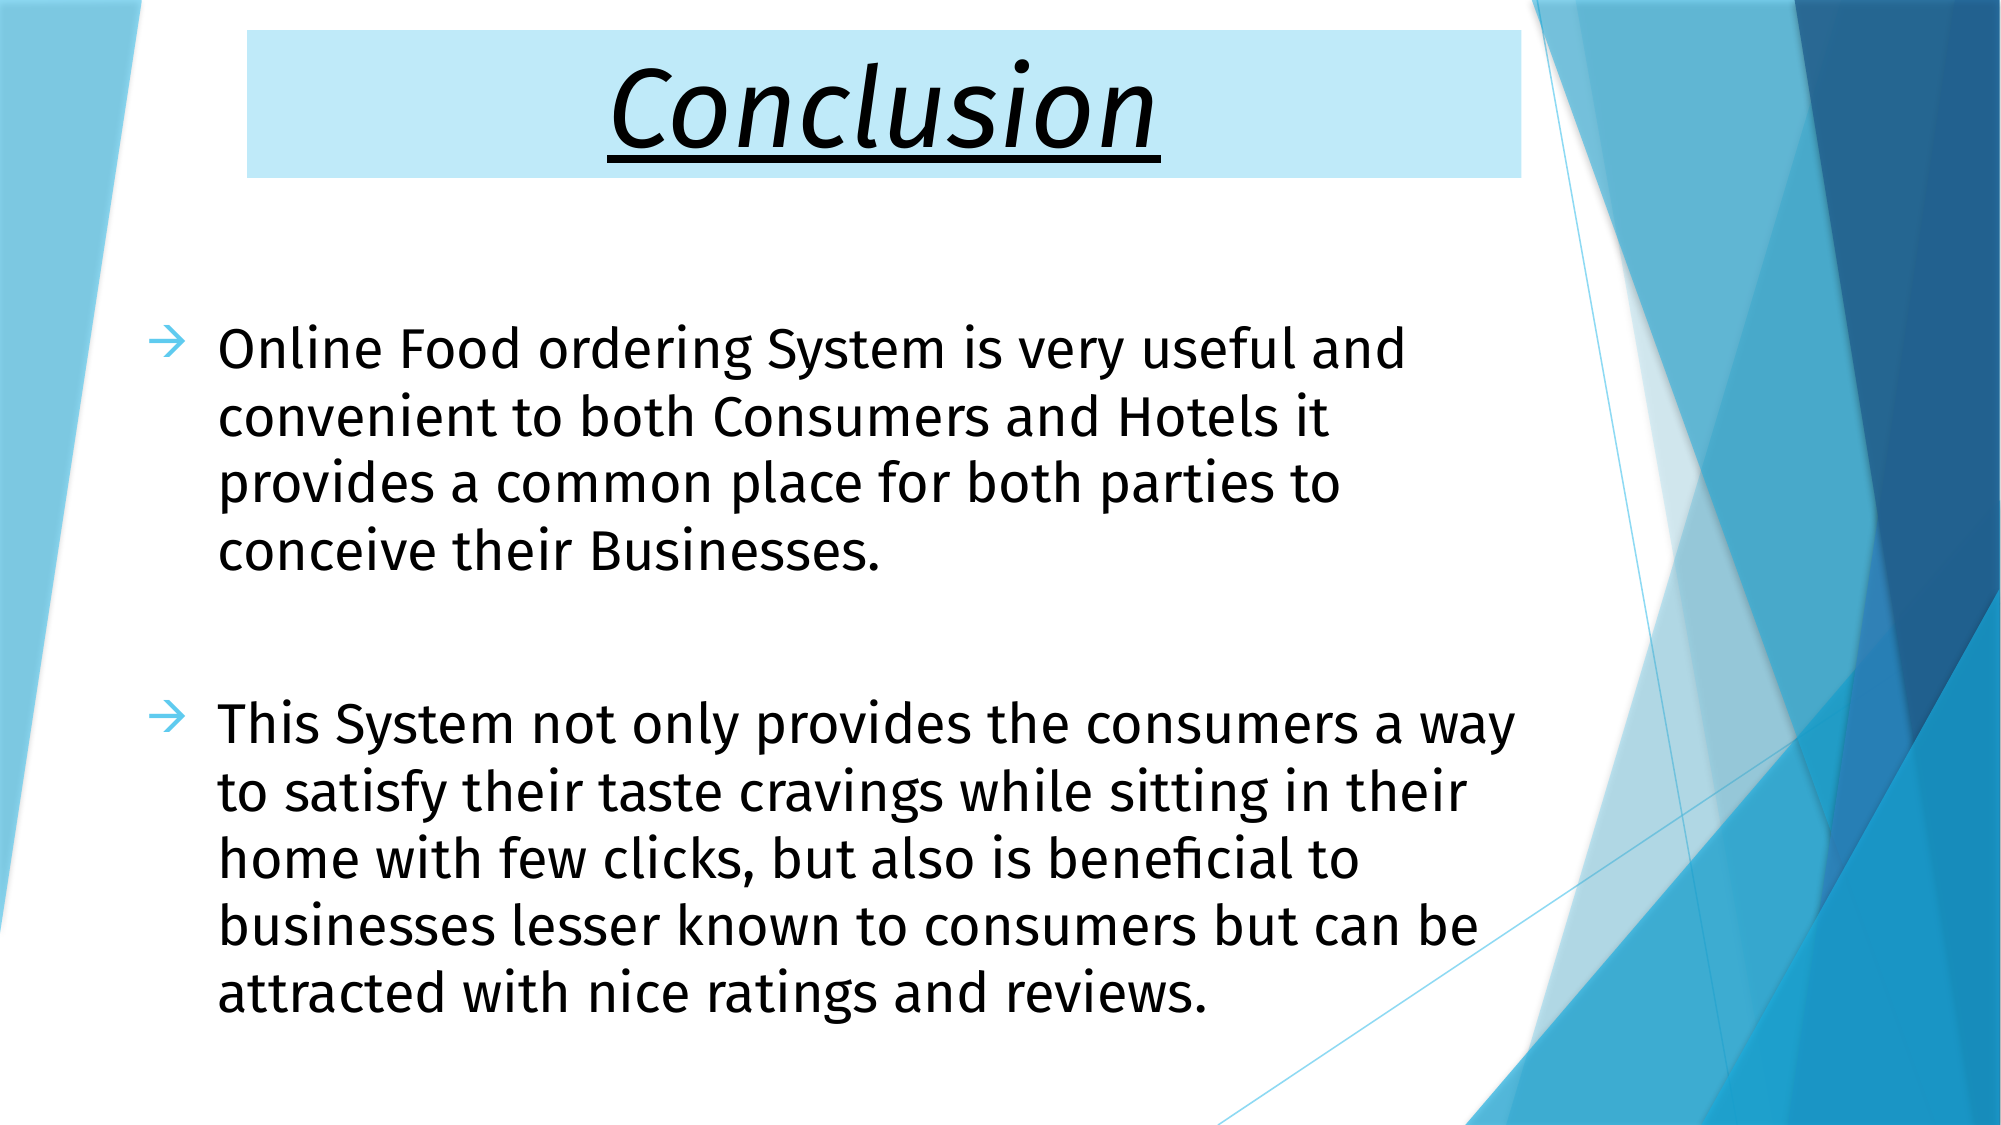

# Conclusion

Online Food ordering System is very useful and convenient to both Consumers and Hotels it provides a common place for both parties to conceive their Businesses.

This System not only provides the consumers a way to satisfy their taste cravings while sitting in their home with few clicks, but also is beneficial to businesses lesser known to consumers but can be attracted with nice ratings and reviews.